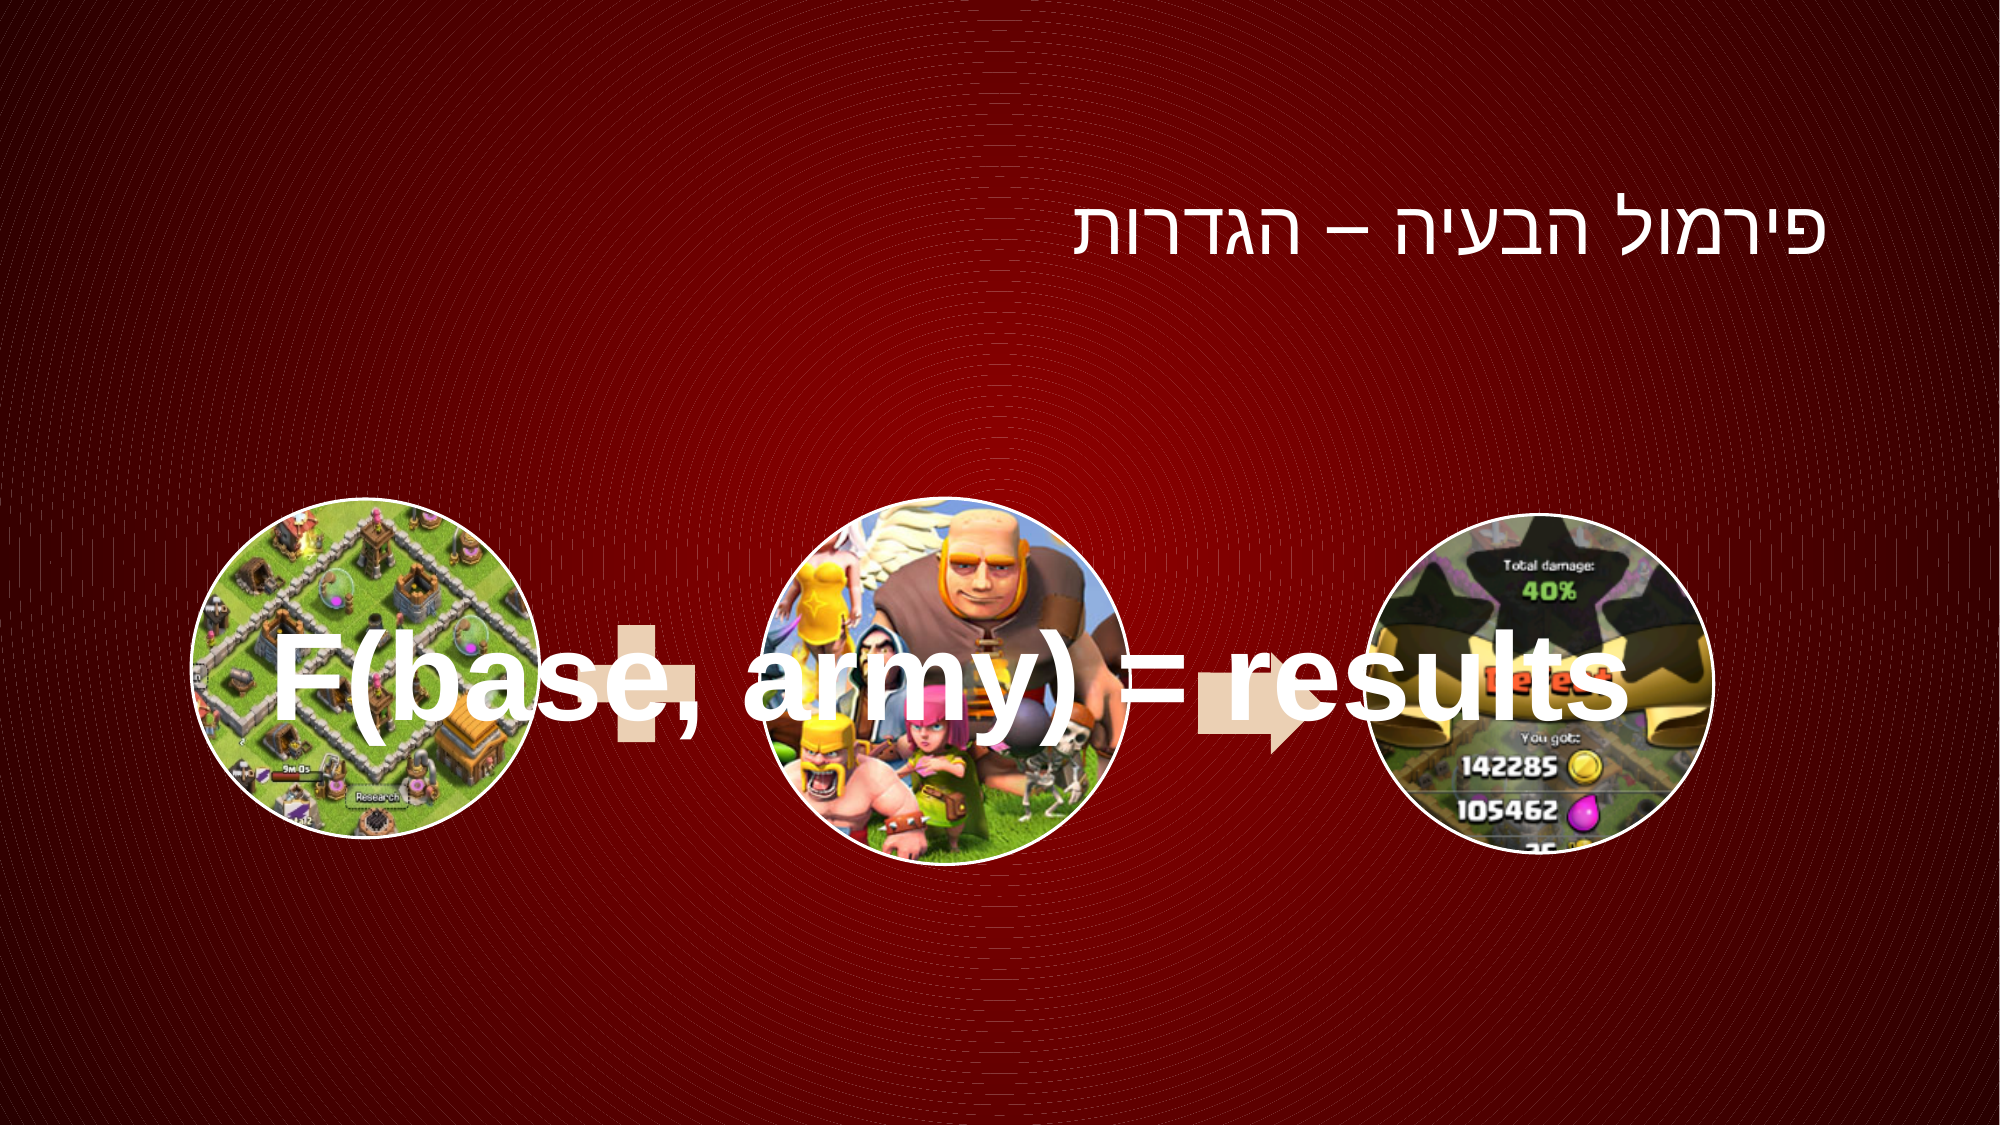

# פירמול הבעיה – הגדרות

F(base, army) = results